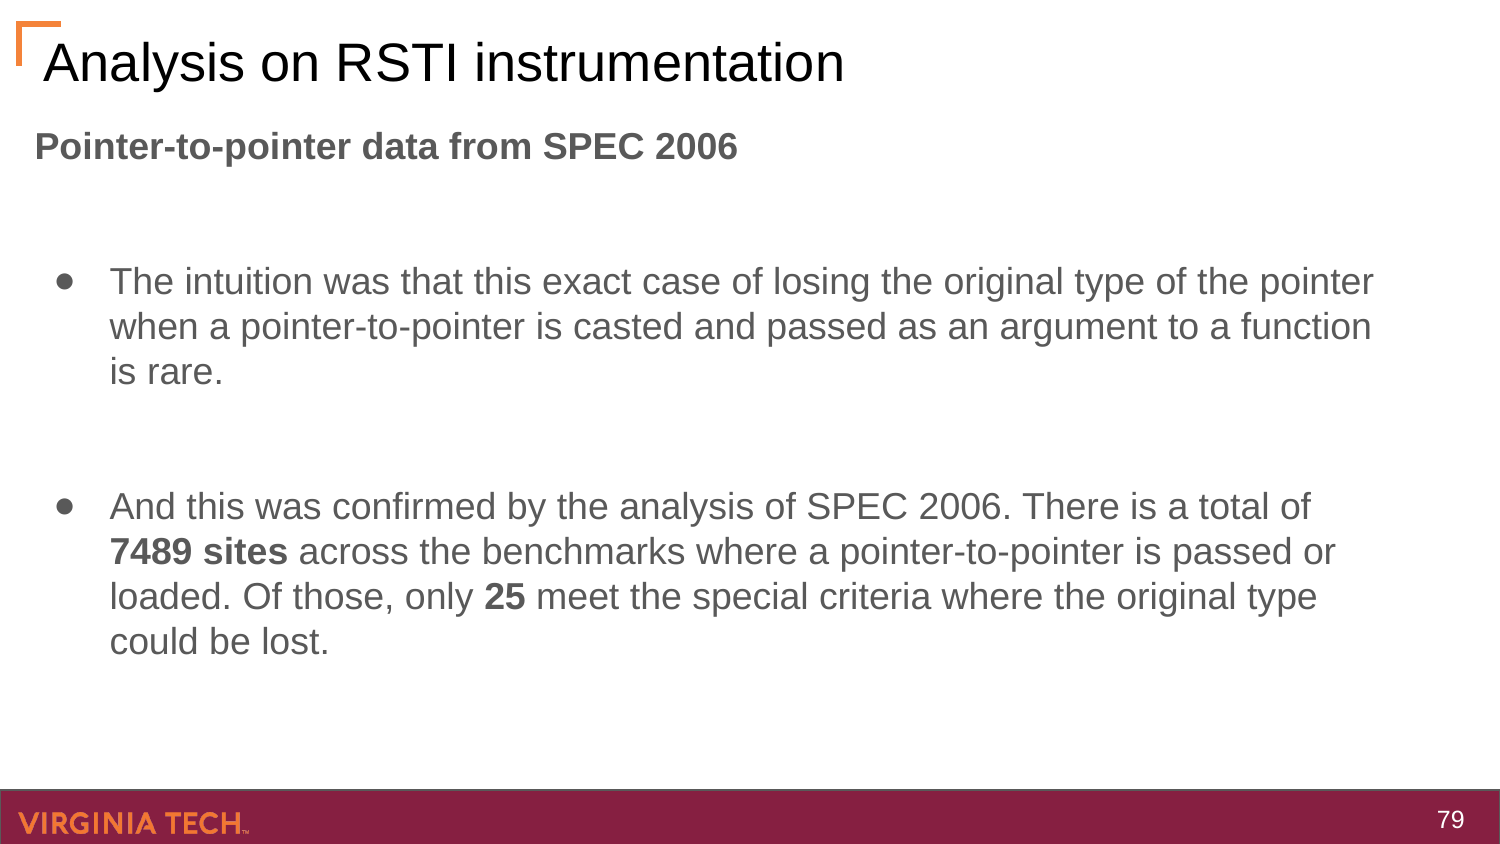

# Analysis on RSTI instrumentation
Pointer-to-pointer data from SPEC 2006

The intuition was that this exact case of losing the original type of the pointer when a pointer-to-pointer is casted and passed as an argument to a function is rare.

And this was confirmed by the analysis of SPEC 2006. There is a total of 7489 sites across the benchmarks where a pointer-to-pointer is passed or loaded. Of those, only 25 meet the special criteria where the original type could be lost.
79